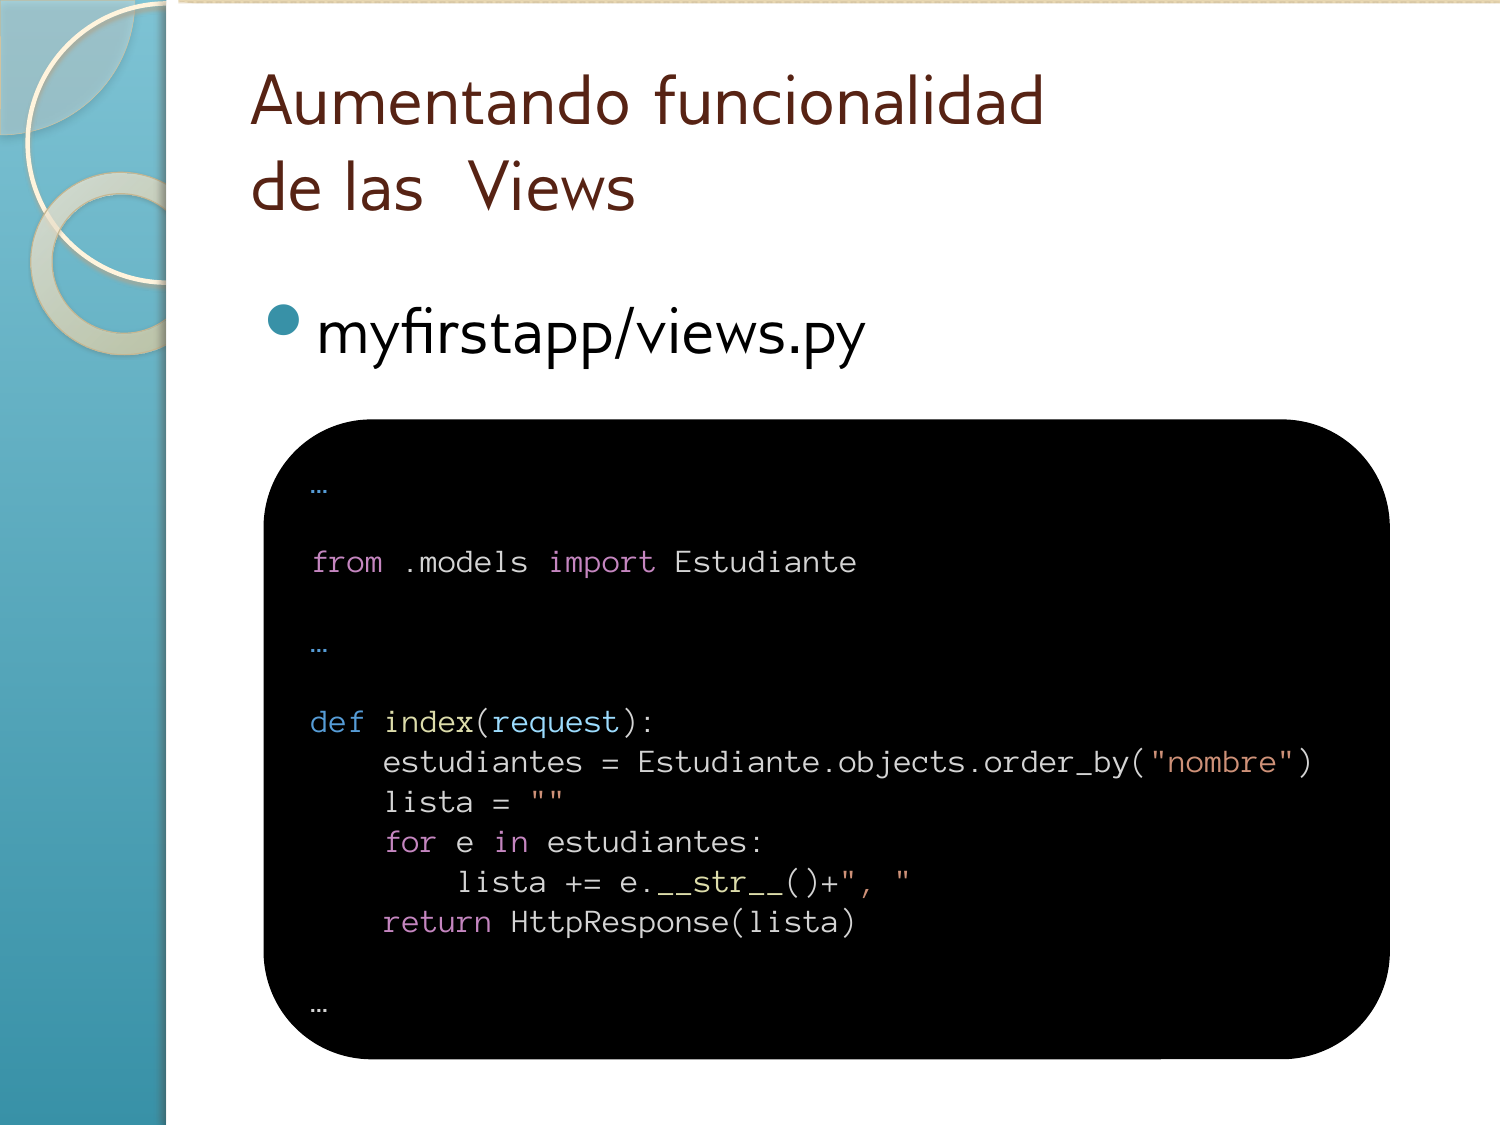

# Aumentando funcionalidad de las  Views
myfirstapp/views.py

…

from .models import Estudiante

…

def index(request):
    estudiantes = Estudiante.objects.order_by("nombre")
    lista = ""
    for e in estudiantes:
        lista += e.__str__()+", "
    return HttpResponse(lista)
…